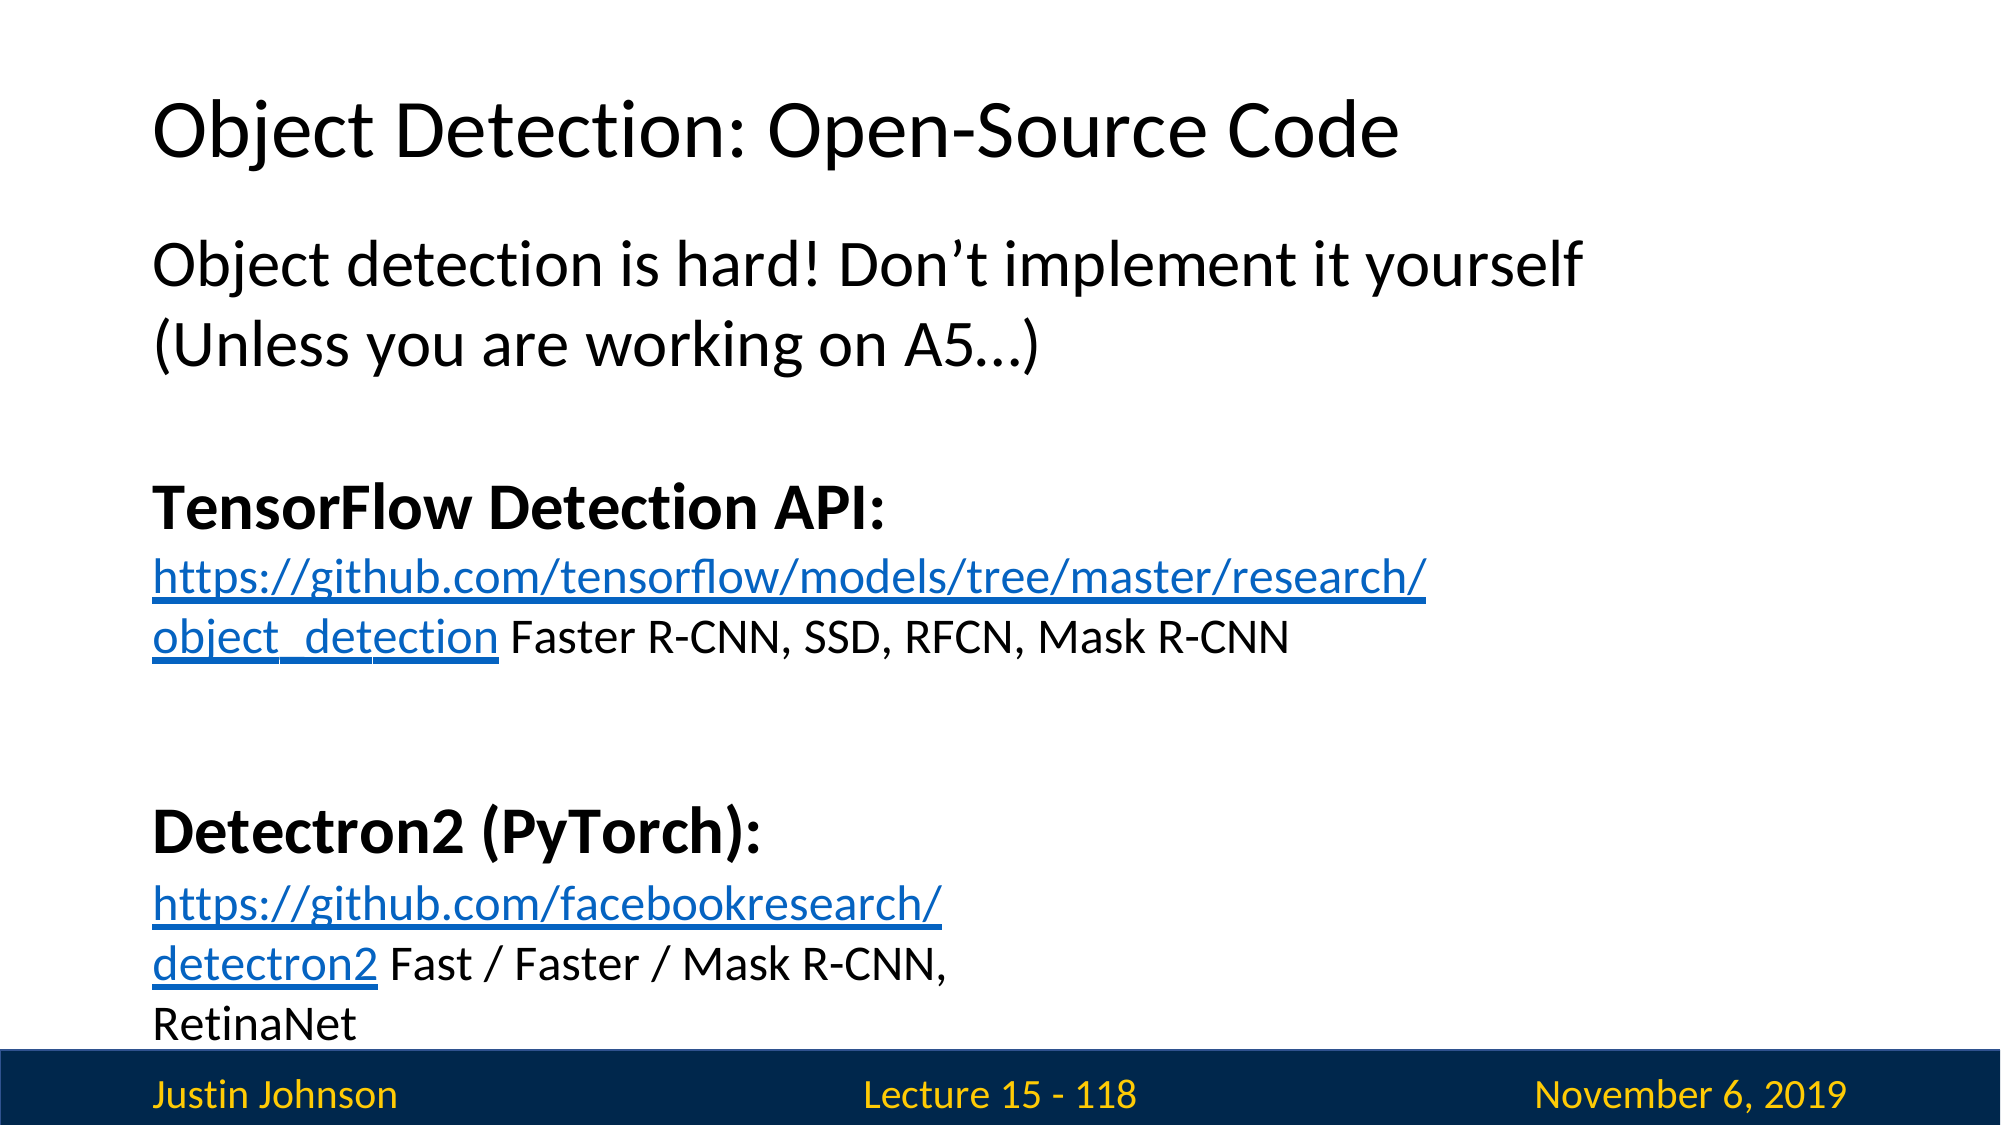

# Object Detection: Open-Source Code
Object detection is hard! Don’t implement it yourself (Unless you are working on A5…)

TensorFlow Detection API:
https://github.com/tensorflow/models/tree/master/research/object_detection Faster R-CNN, SSD, RFCN, Mask R-CNN

Detectron2 (PyTorch):
https://github.com/facebookresearch/detectron2 Fast / Faster / Mask R-CNN, RetinaNet
Justin Johnson
November 6, 2019
Lecture 15 - 118